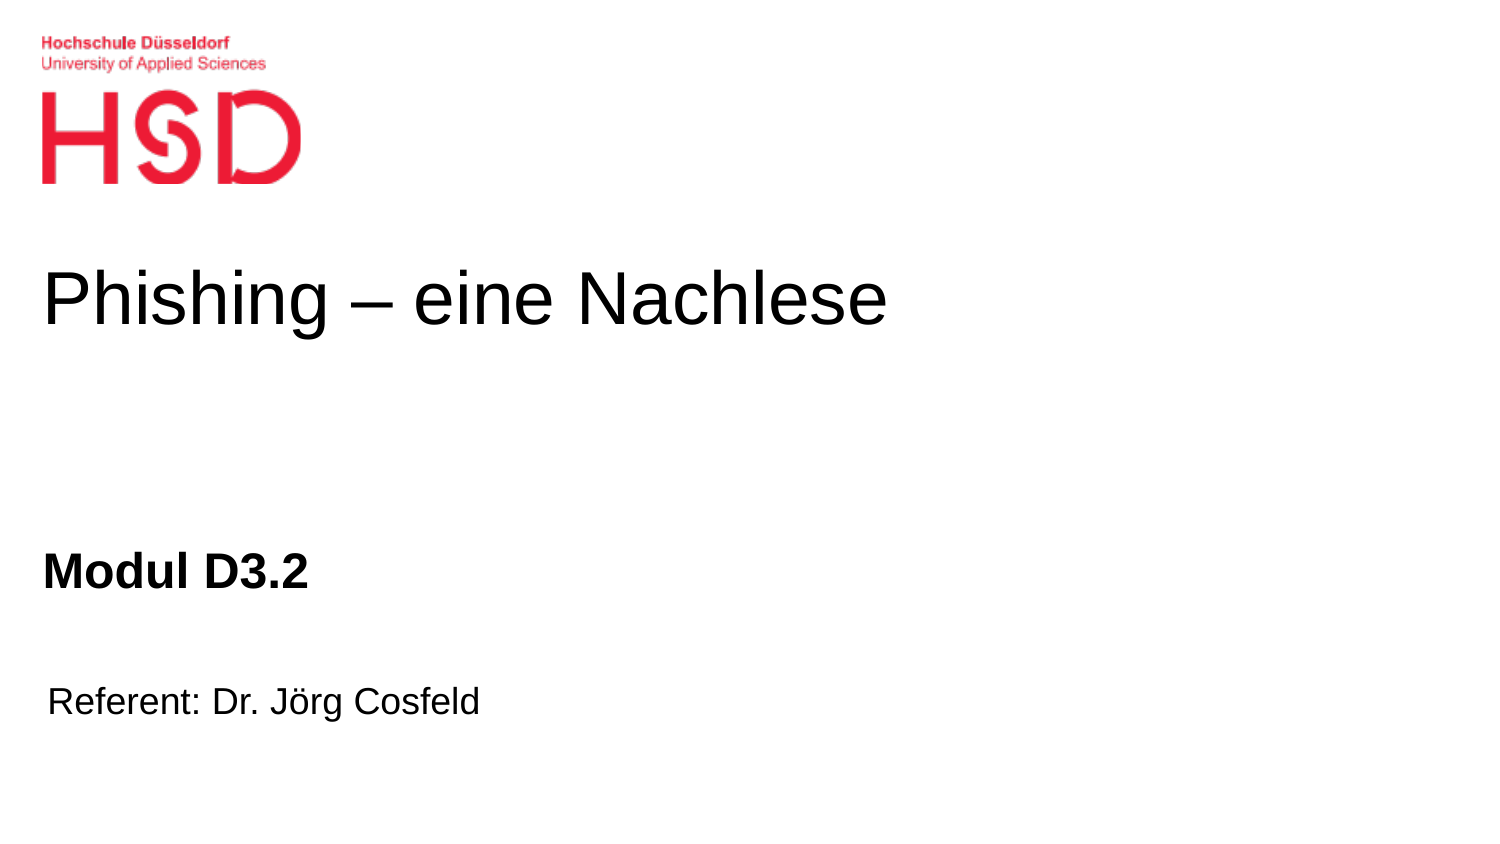

# Phishing – eine Nachlese
Modul D3.2
Referent: Dr. Jörg Cosfeld